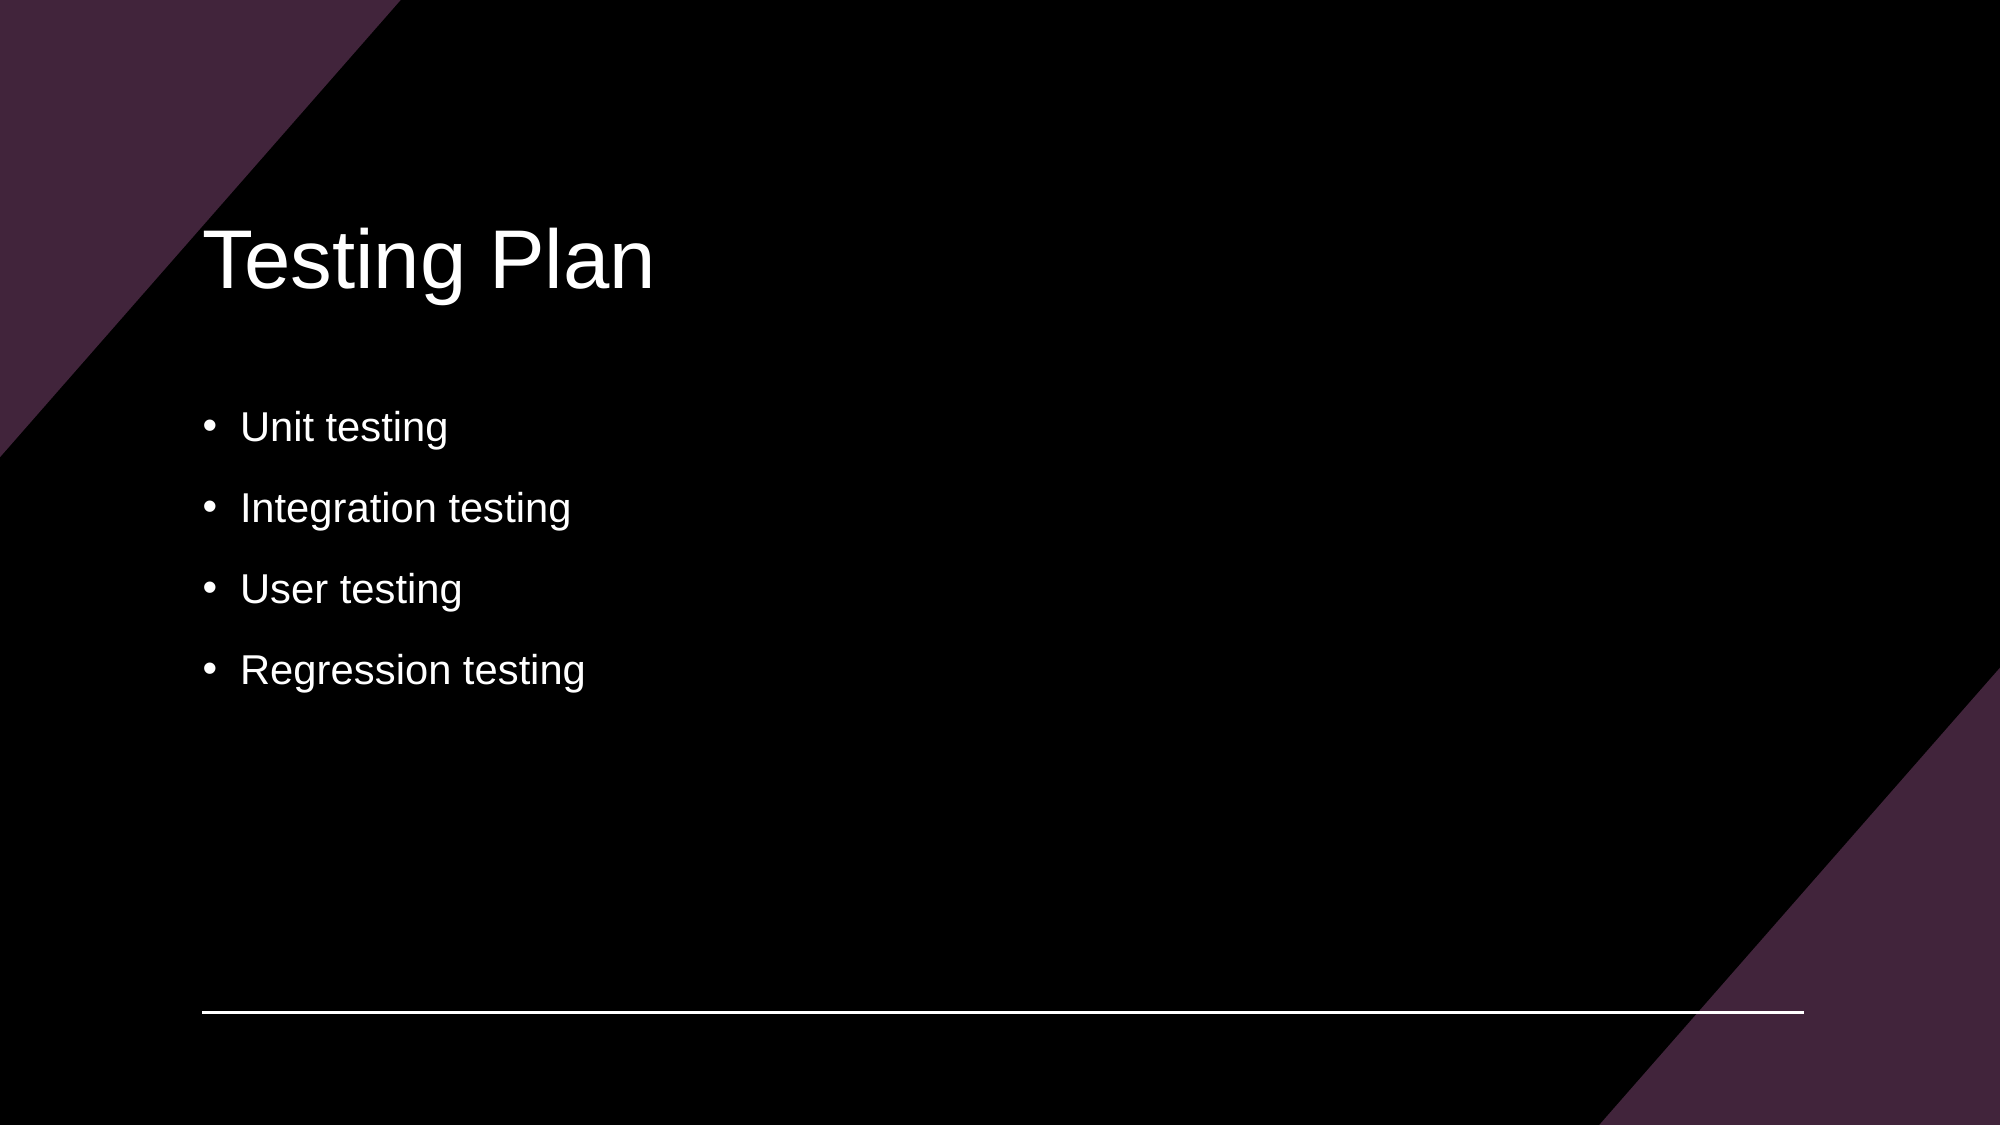

# Testing Plan
Unit testing
Integration testing
User testing
Regression testing